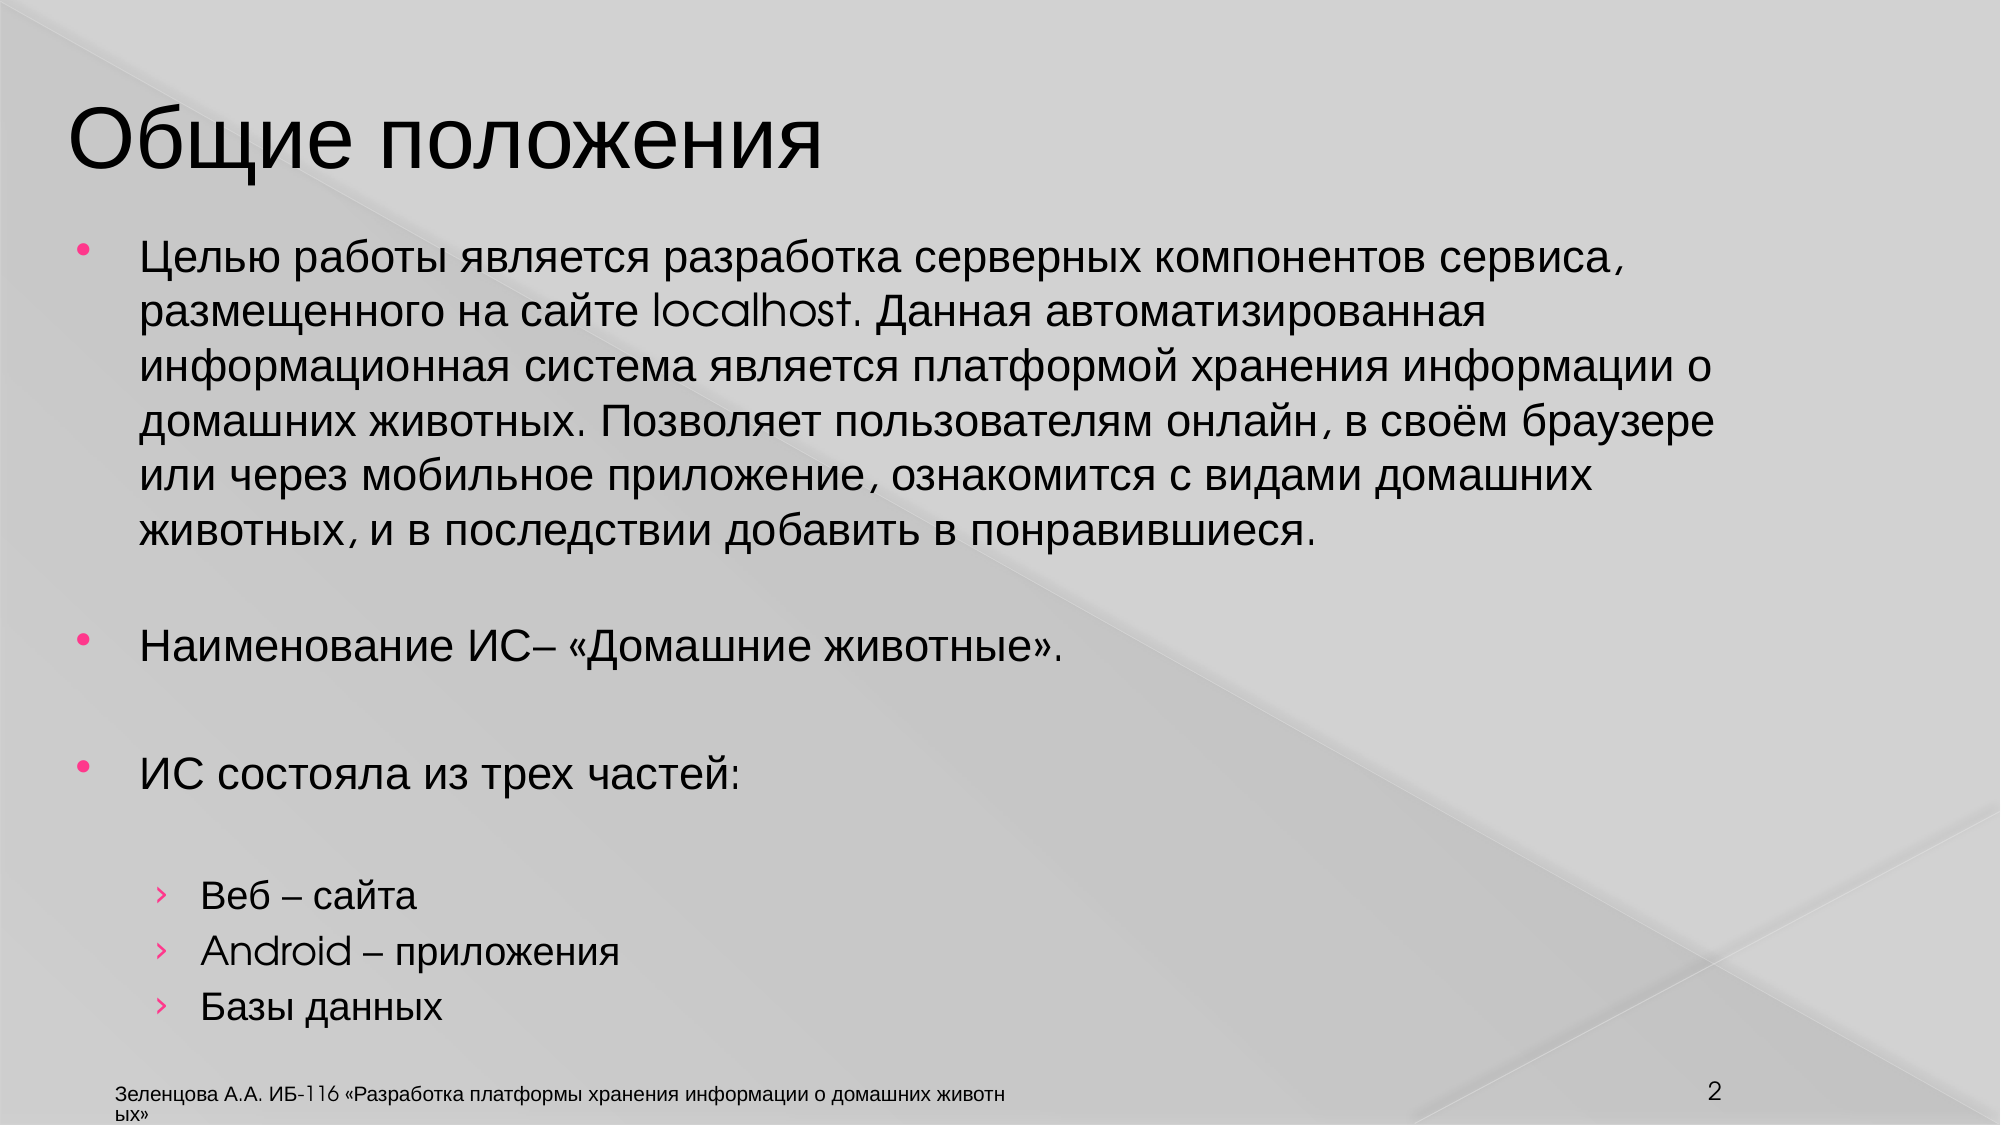

# Общие положения
Целью работы является разработка серверных компонентов сервиса, размещенного на сайте localhost. Данная автоматизированная информационная система является платформой хранения информации о домашних животных. Позволяет пользователям онлайн, в своём браузере или через мобильное приложение, ознакомится с видами домашних животных, и в последствии добавить в понравившиеся.

Наименование ИС– «Домашние животные».

ИС состояла из трех частей:

Веб – сайта
Android – приложения
Базы данных

2
Зеленцова А.А. ИБ-116 «Разработка платформы хранения информации о домашних животных»